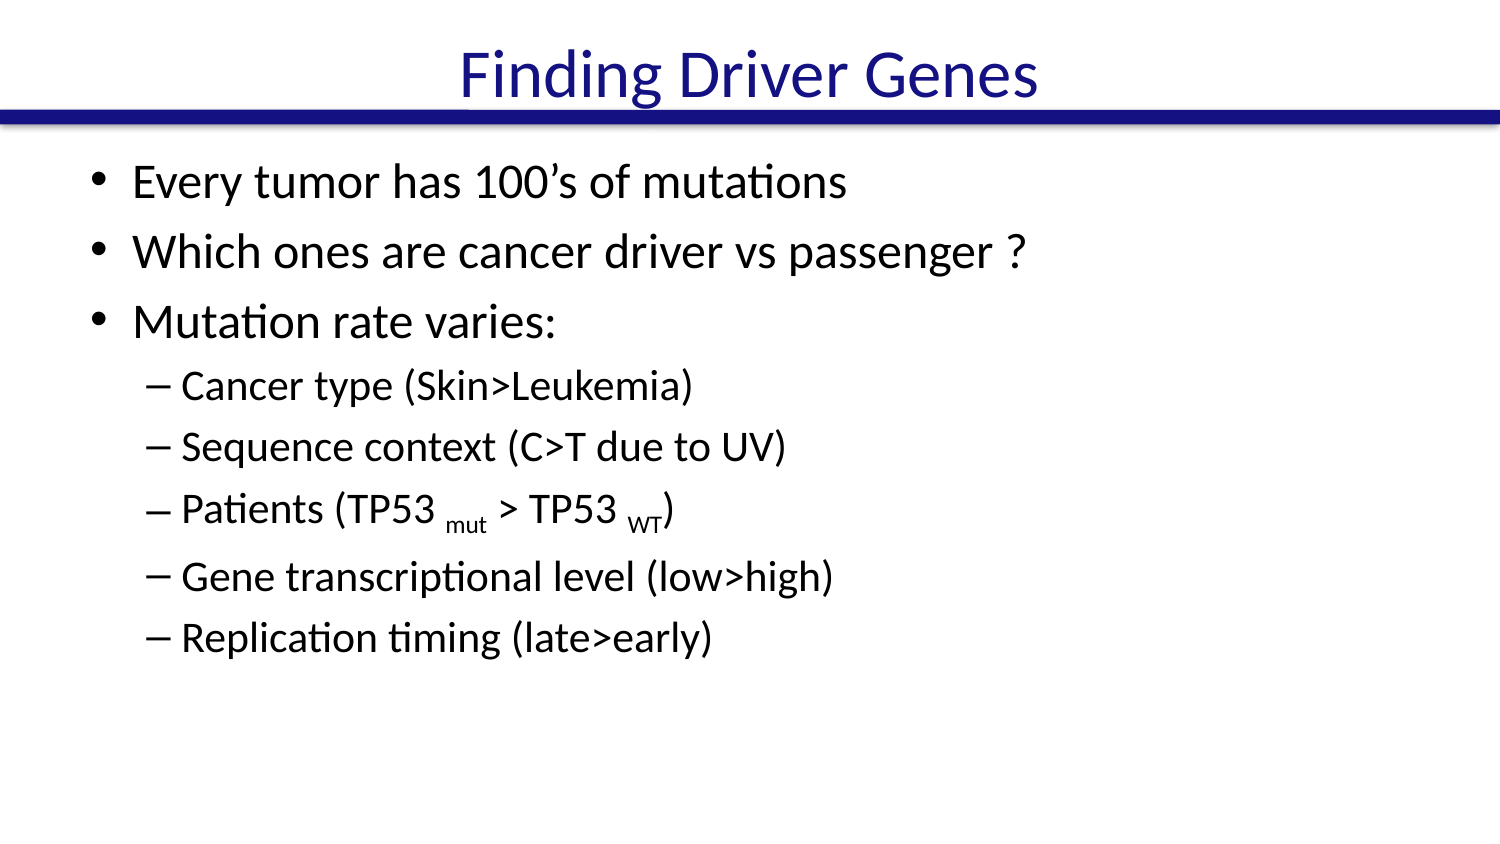

# Finding Driver Genes
Every tumor has 100’s of mutations
Which ones are cancer driver vs passenger ?
Mutation rate varies:
Cancer type (Skin>Leukemia)
Sequence context (C>T due to UV)
Patients (TP53 mut > TP53 WT)
Gene transcriptional level (low>high)
Replication timing (late>early)